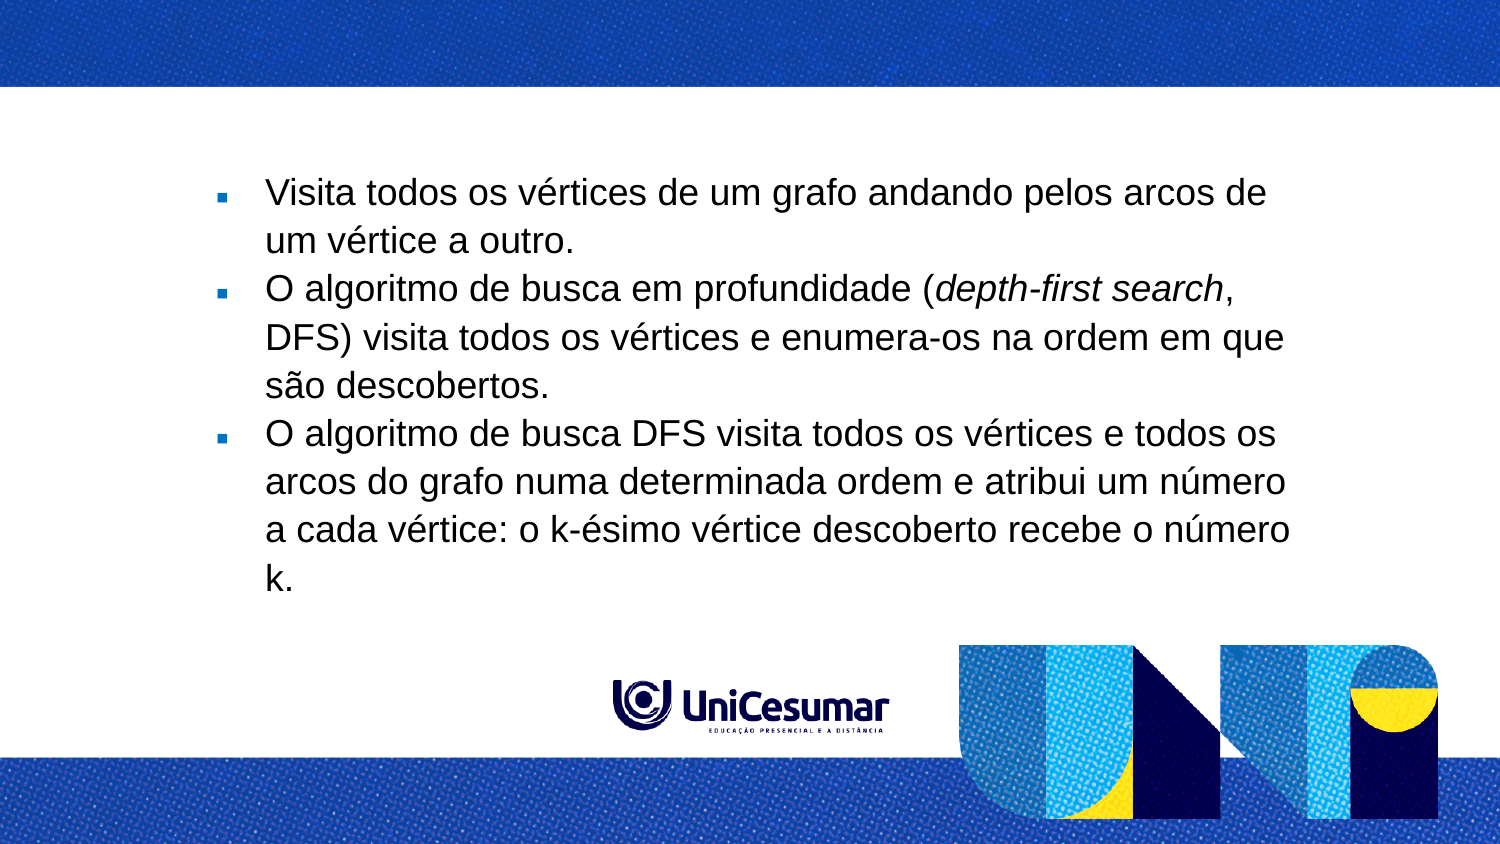

Visita todos os vértices de um grafo andando pelos arcos de um vértice a outro.​
O algoritmo de busca em profundidade (depth-first search, DFS) visita todos os vértices e enumera-os na ordem em que são descobertos.​
O algoritmo de busca DFS visita todos os vértices e todos os arcos do grafo numa determinada ordem e atribui um número a cada vértice: o k-ésimo vértice descoberto recebe o número k.​